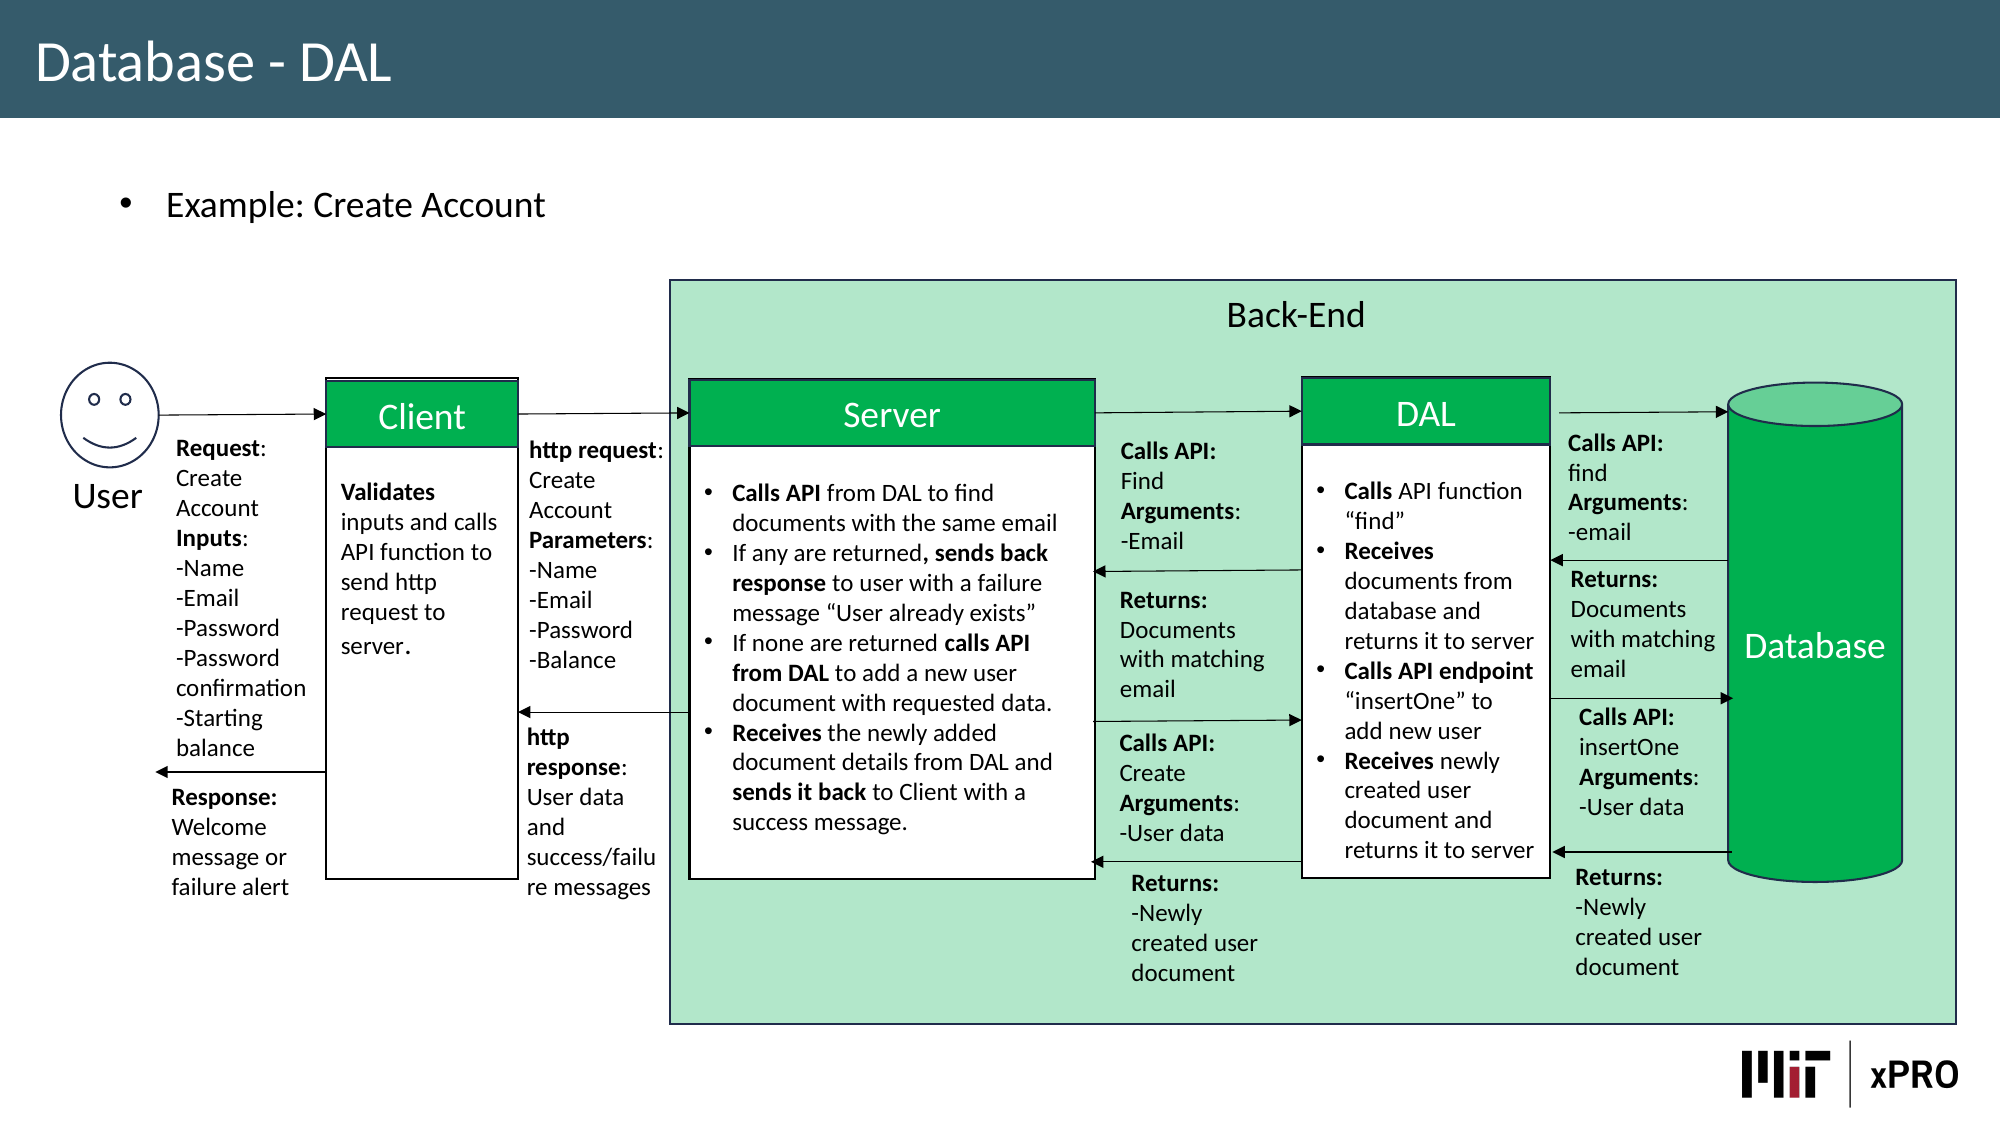

Database - DAL
Example: Create Account

Back-End

Calls API function “find”
Receives documents from database and returns it to server
Calls API endpoint “insertOne” to add new user
Receives newly created user document and returns it to server
DAL

Validates inputs and calls API function to send http request to server.

Calls API from DAL to find documents with the same email
If any are returned, sends back response to user with a failure message “User already exists”
If none are returned calls API from DAL to add a new user document with requested data.
Receives the newly added document details from DAL and sends it back to Client with a success message.
Server
Client
Database
Calls API:
find
Arguments:
-email
Request:
Create
Account
Inputs:
-Name
-Email
-Password
-Password
confirmation
-Starting
balance
http request:
Create
Account
Parameters:
-Name
-Email
-Password
-Balance
Calls API:
Find
Arguments:
-Email
User
Returns:
Documents with matching email
Returns:
Documents with matching email
Calls API:
insertOne
Arguments:
-User data
http response:
User data and success/failure messages
Calls API:
Create
Arguments:
-User data
Response:
Welcome message or failure alert
Returns:
-Newly created user document
Returns:
-Newly created user document